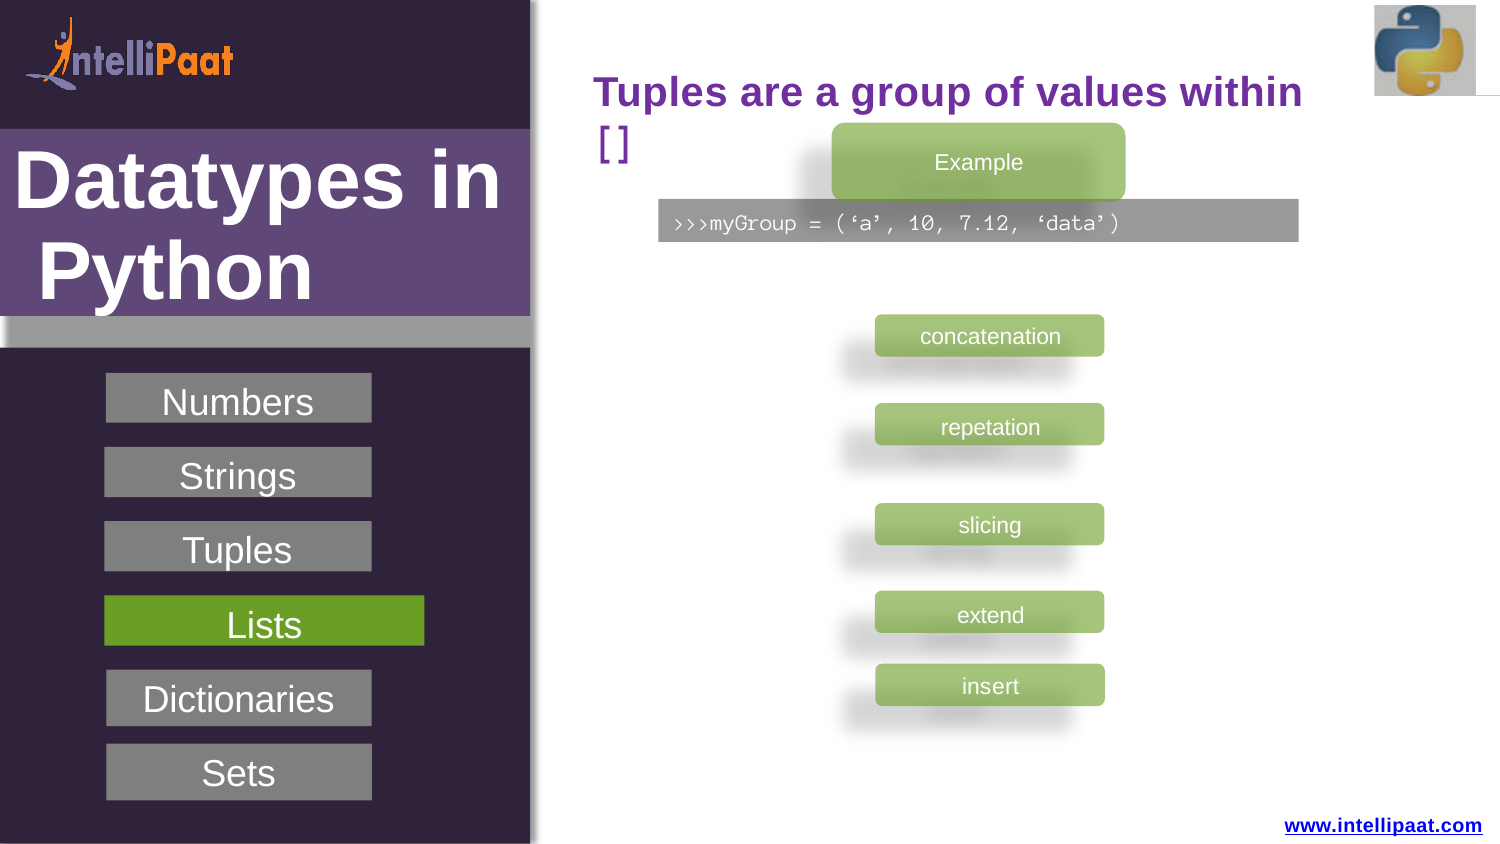

# Tuples are a group of values within []

Datatypes in  Python

Example

>>>myGroup = (‘a’, 10, 7.12, ‘data’)

concatenation

repetation

Numbers

Strings

slicing

extend
Tuples

Lists

insert
Dictionaries
Sets

www.intellipaat.com